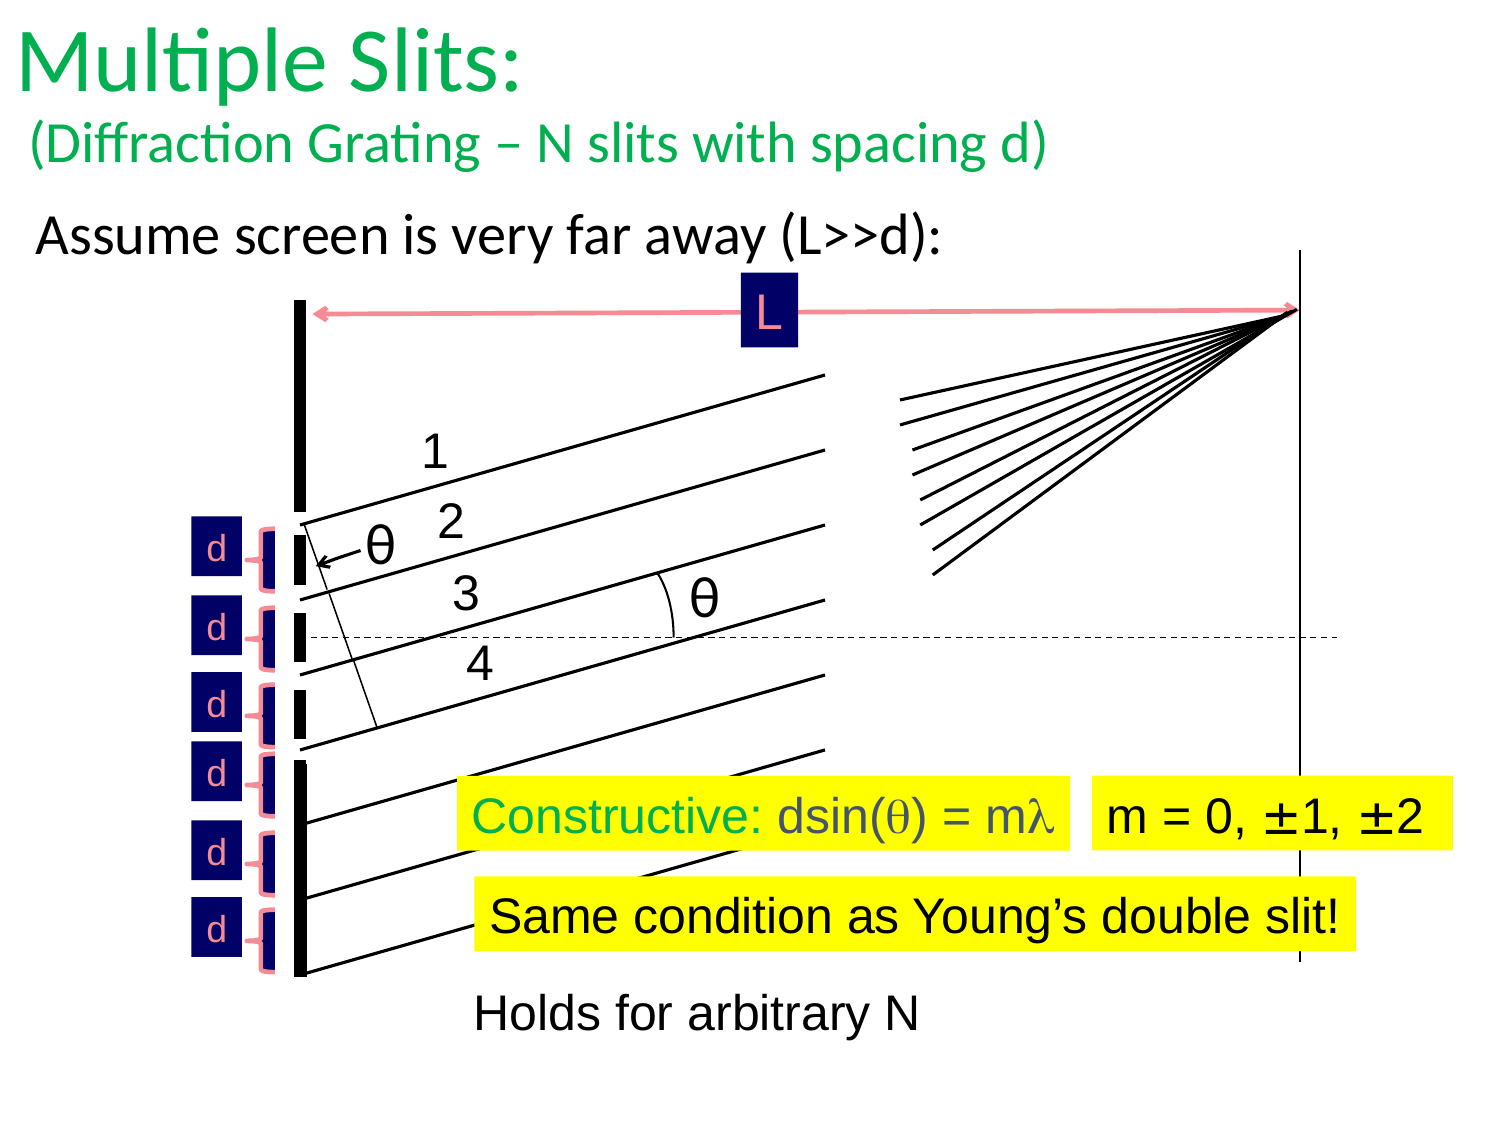

# Multiple Slits: (Diffraction Grating – N slits with spacing d)
Assume screen is very far away (L>>d):
L
1
2
3
4
θ

d

θ

d

d

d

d

d

m = 0, ±1, ±2
Constructive: dsin(θ) = mλ
Same condition as Young’s double slit!
Holds for arbitrary N